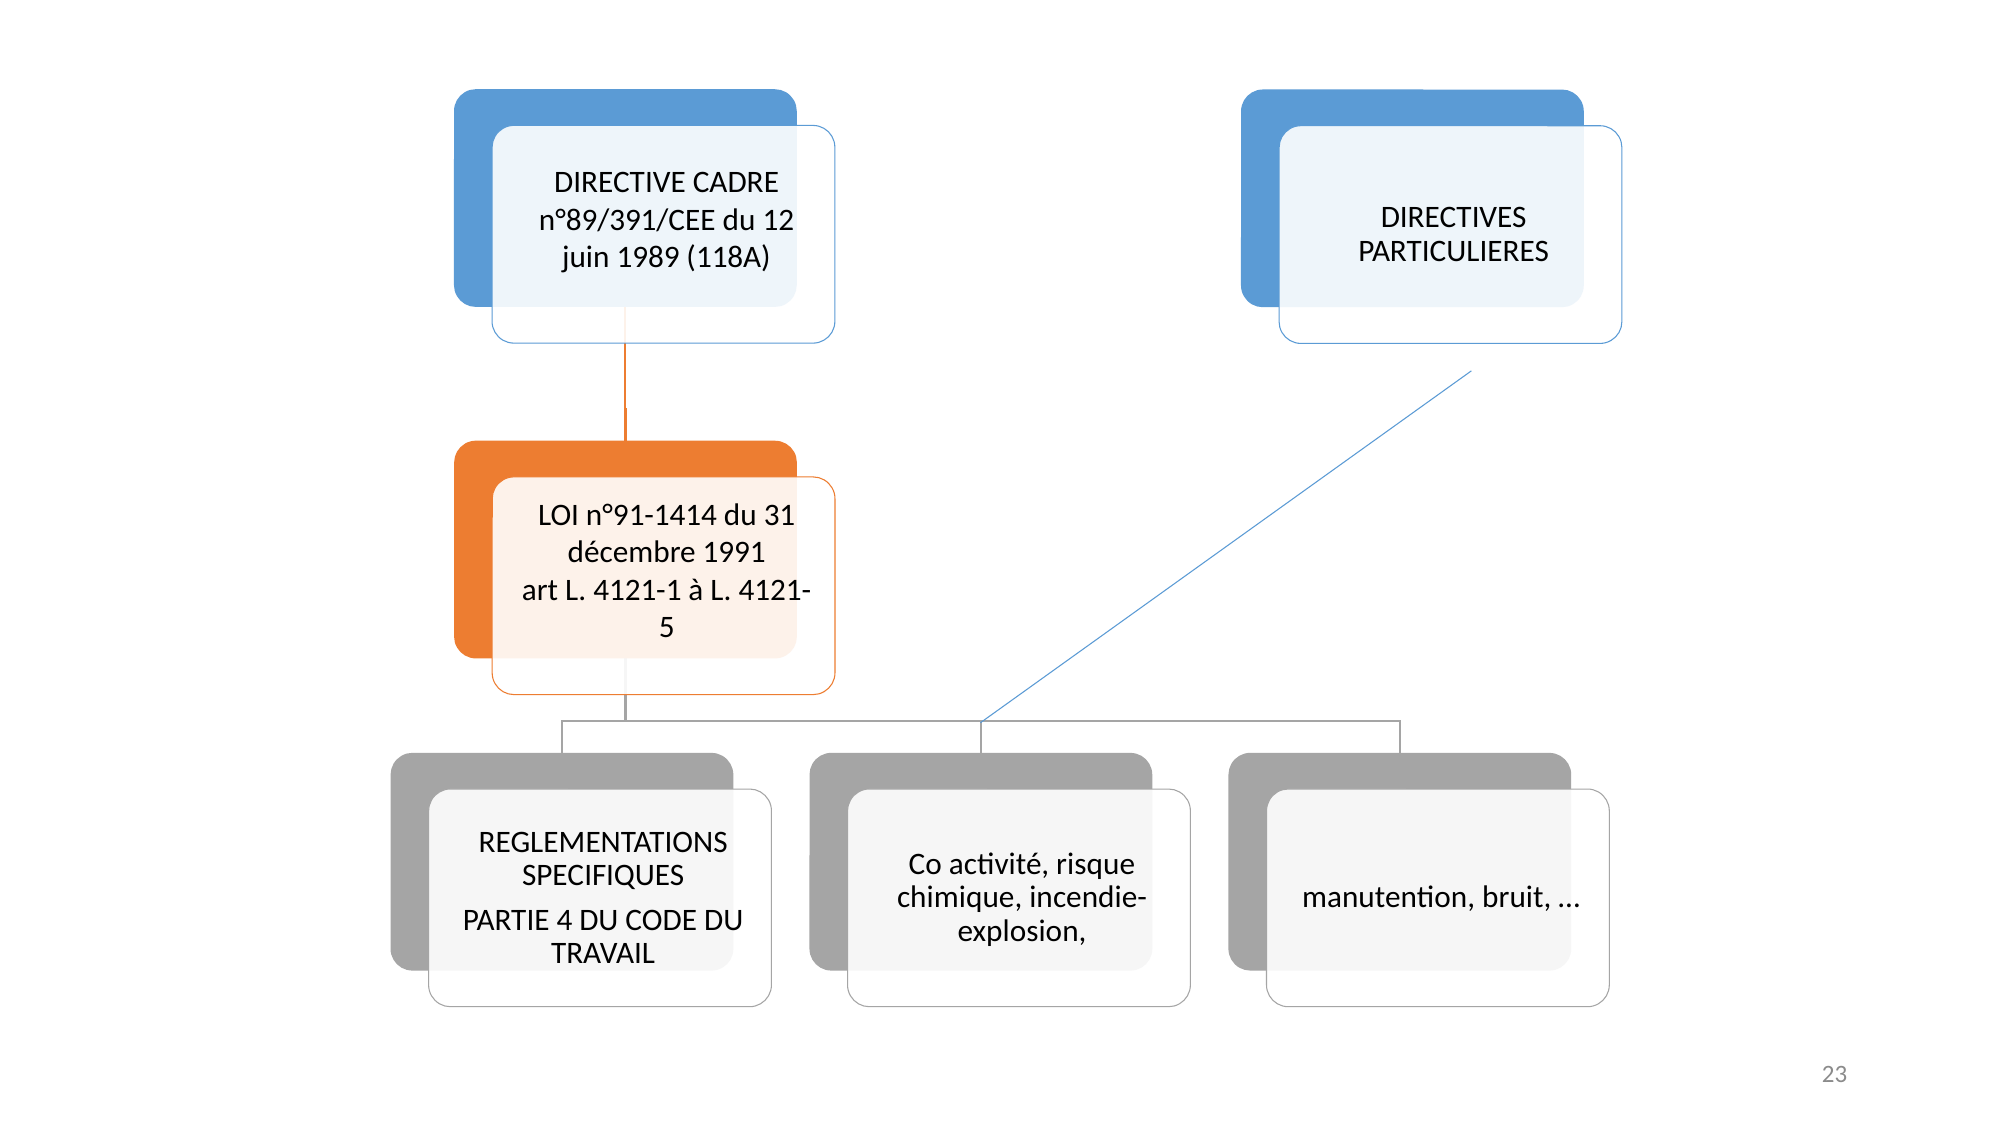

DIRECTIVES PARTICULIERES
DIRECTIVE CADRE n°89/391/CEE du 12 juin 1989 (118A)

LOI n°91-1414 du 31 décembre 1991
art L. 4121-1 à L. 4121-5

REGLEMENTATIONS SPECIFIQUES
PARTIE 4 DU CODE DU TRAVAIL
Co activité, risque chimique, incendie-explosion,
manutention, bruit, …
23